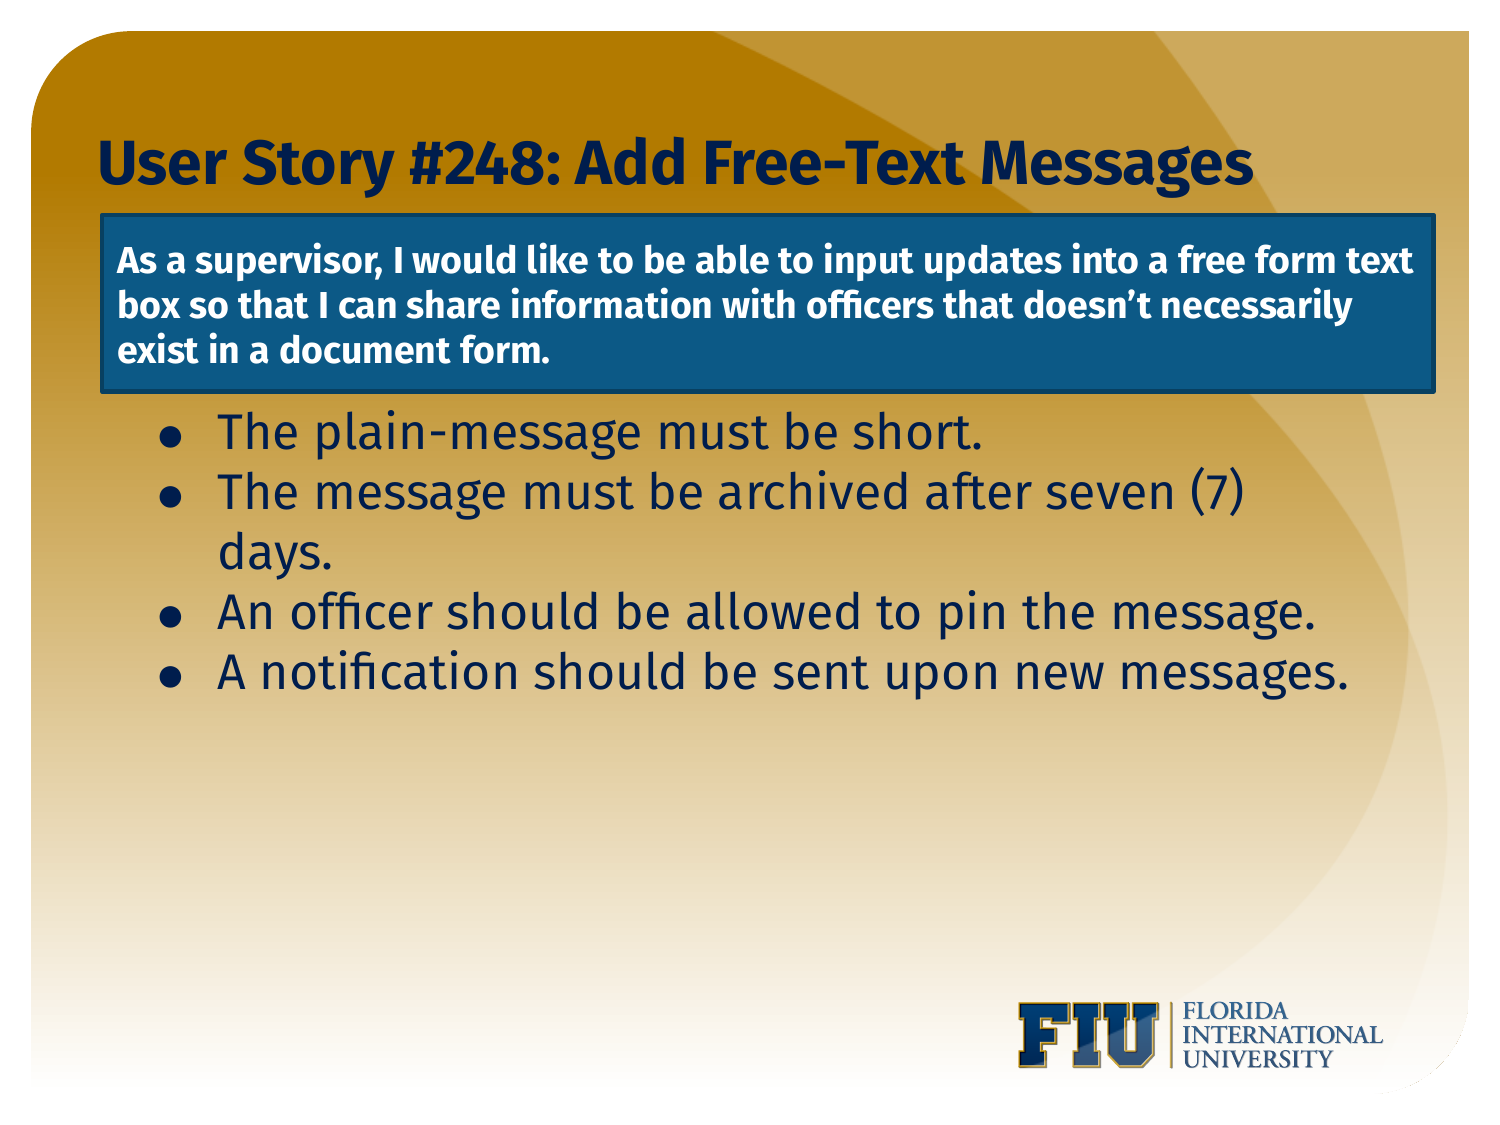

# User Story #248: Add Free-Text Messages
As a supervisor, I would like to be able to input updates into a free form text box so that I can share information with officers that doesn’t necessarily exist in a document form.
The plain-message must be short.
The message must be archived after seven (7) days.
An officer should be allowed to pin the message.
A notification should be sent upon new messages.